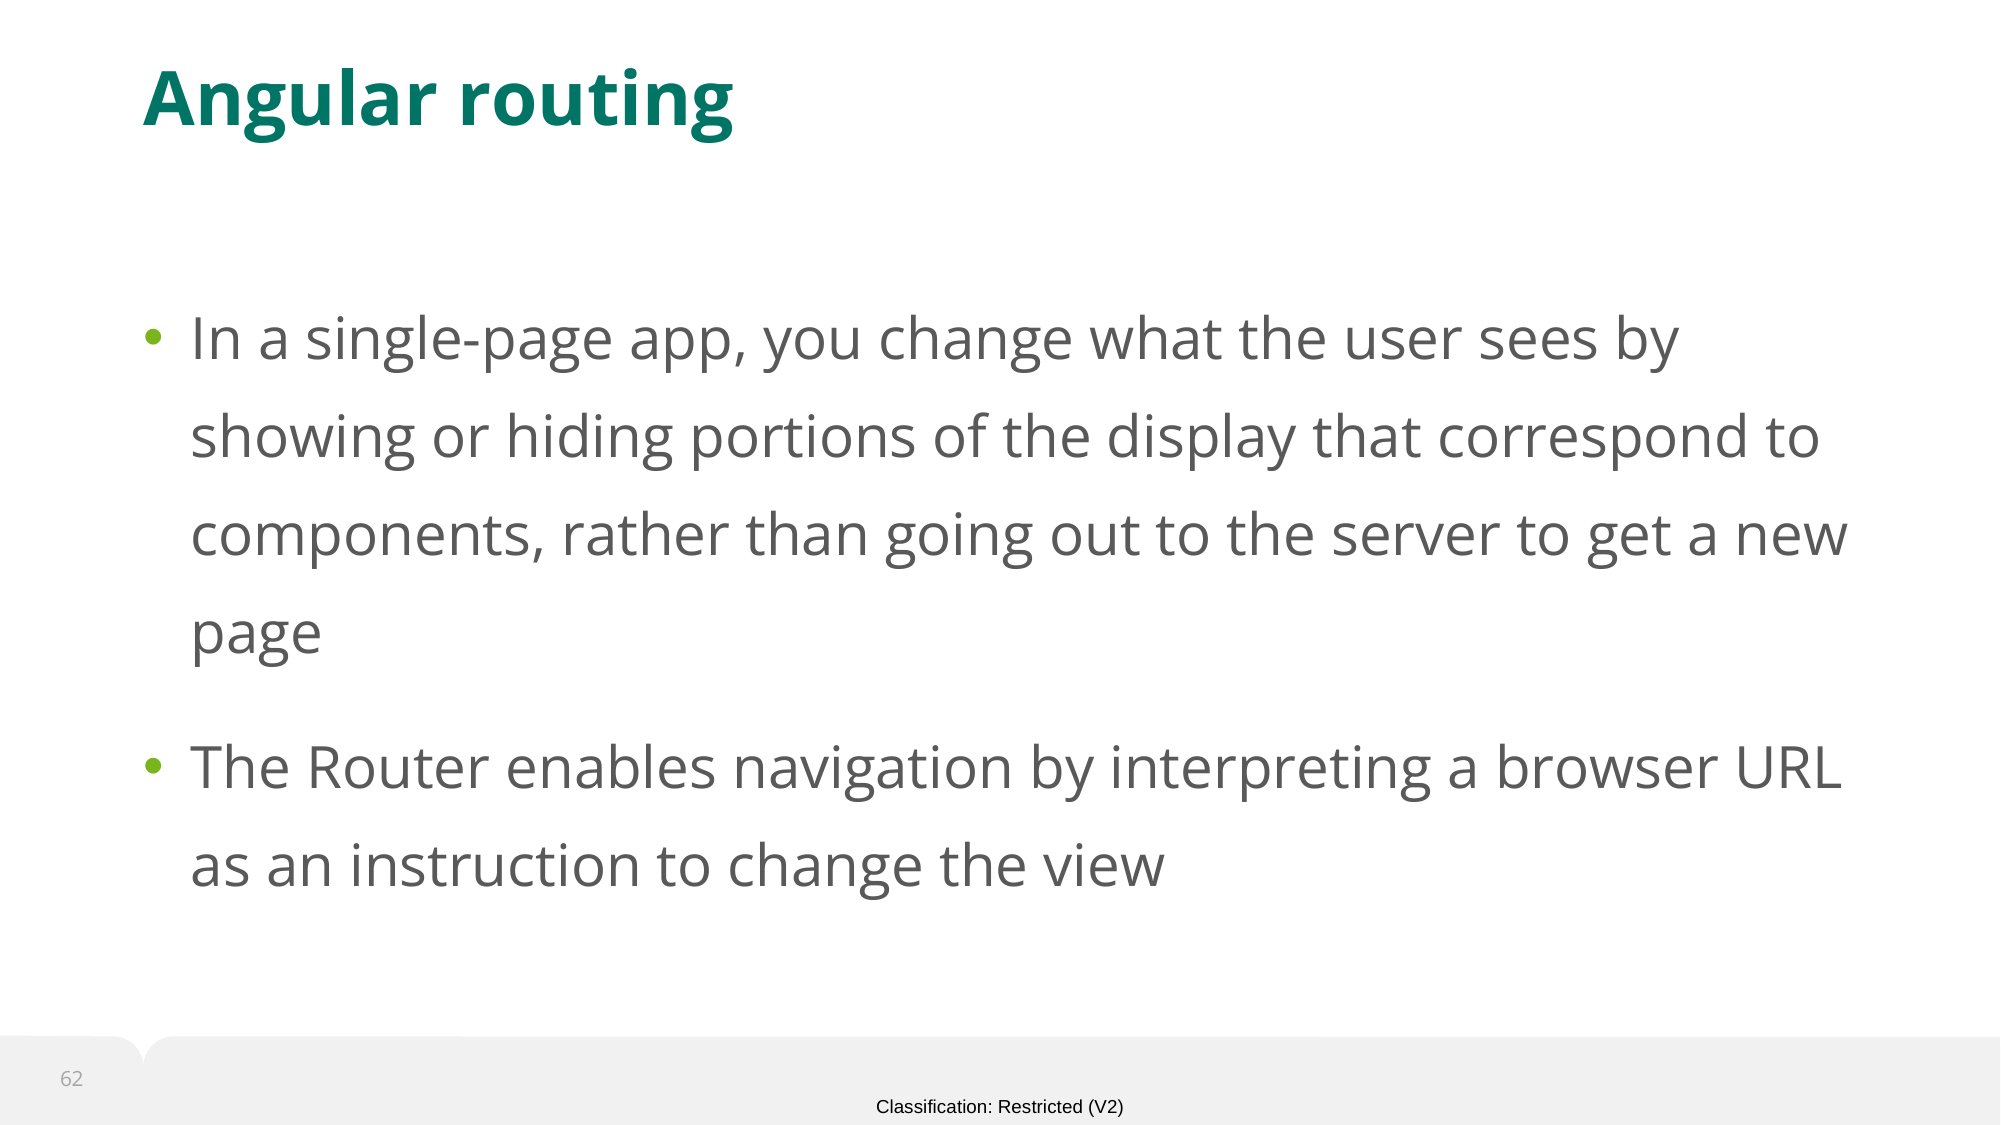

# Angular routing
In a single-page app, you change what the user sees by showing or hiding portions of the display that correspond to components, rather than going out to the server to get a new page
The Router enables navigation by interpreting a browser URL as an instruction to change the view
62